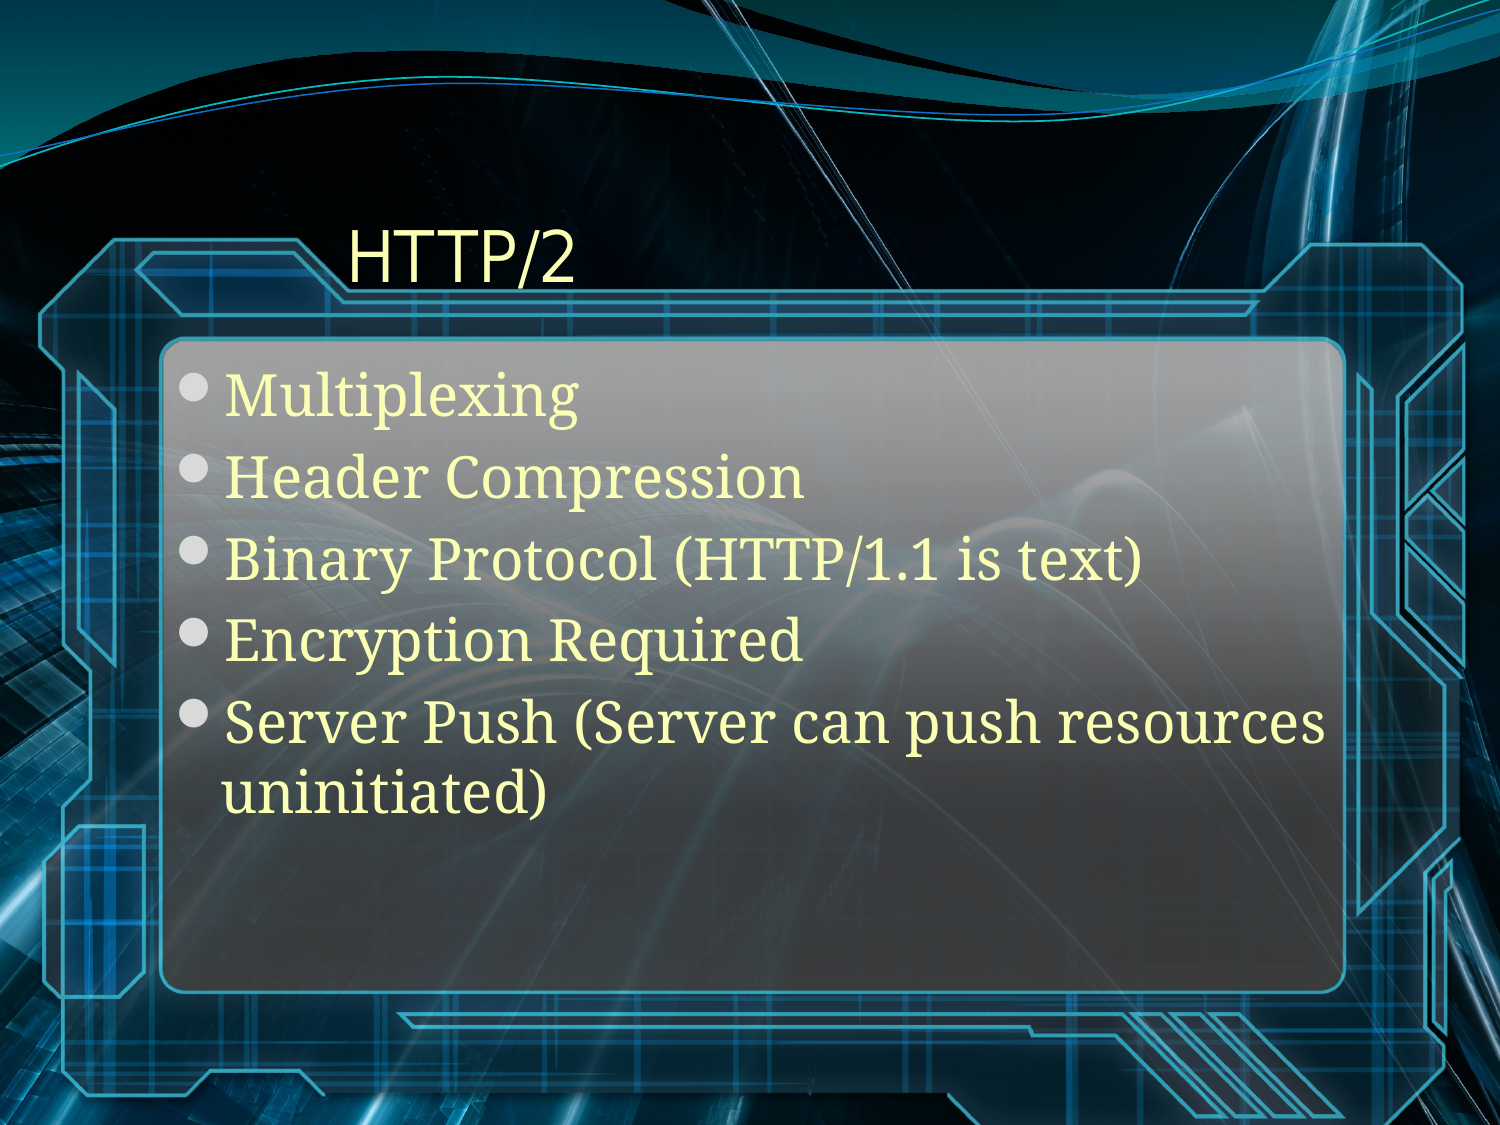

# HTTP/2
Multiplexing
Header Compression
Binary Protocol (HTTP/1.1 is text)
Encryption Required
Server Push (Server can push resources uninitiated)